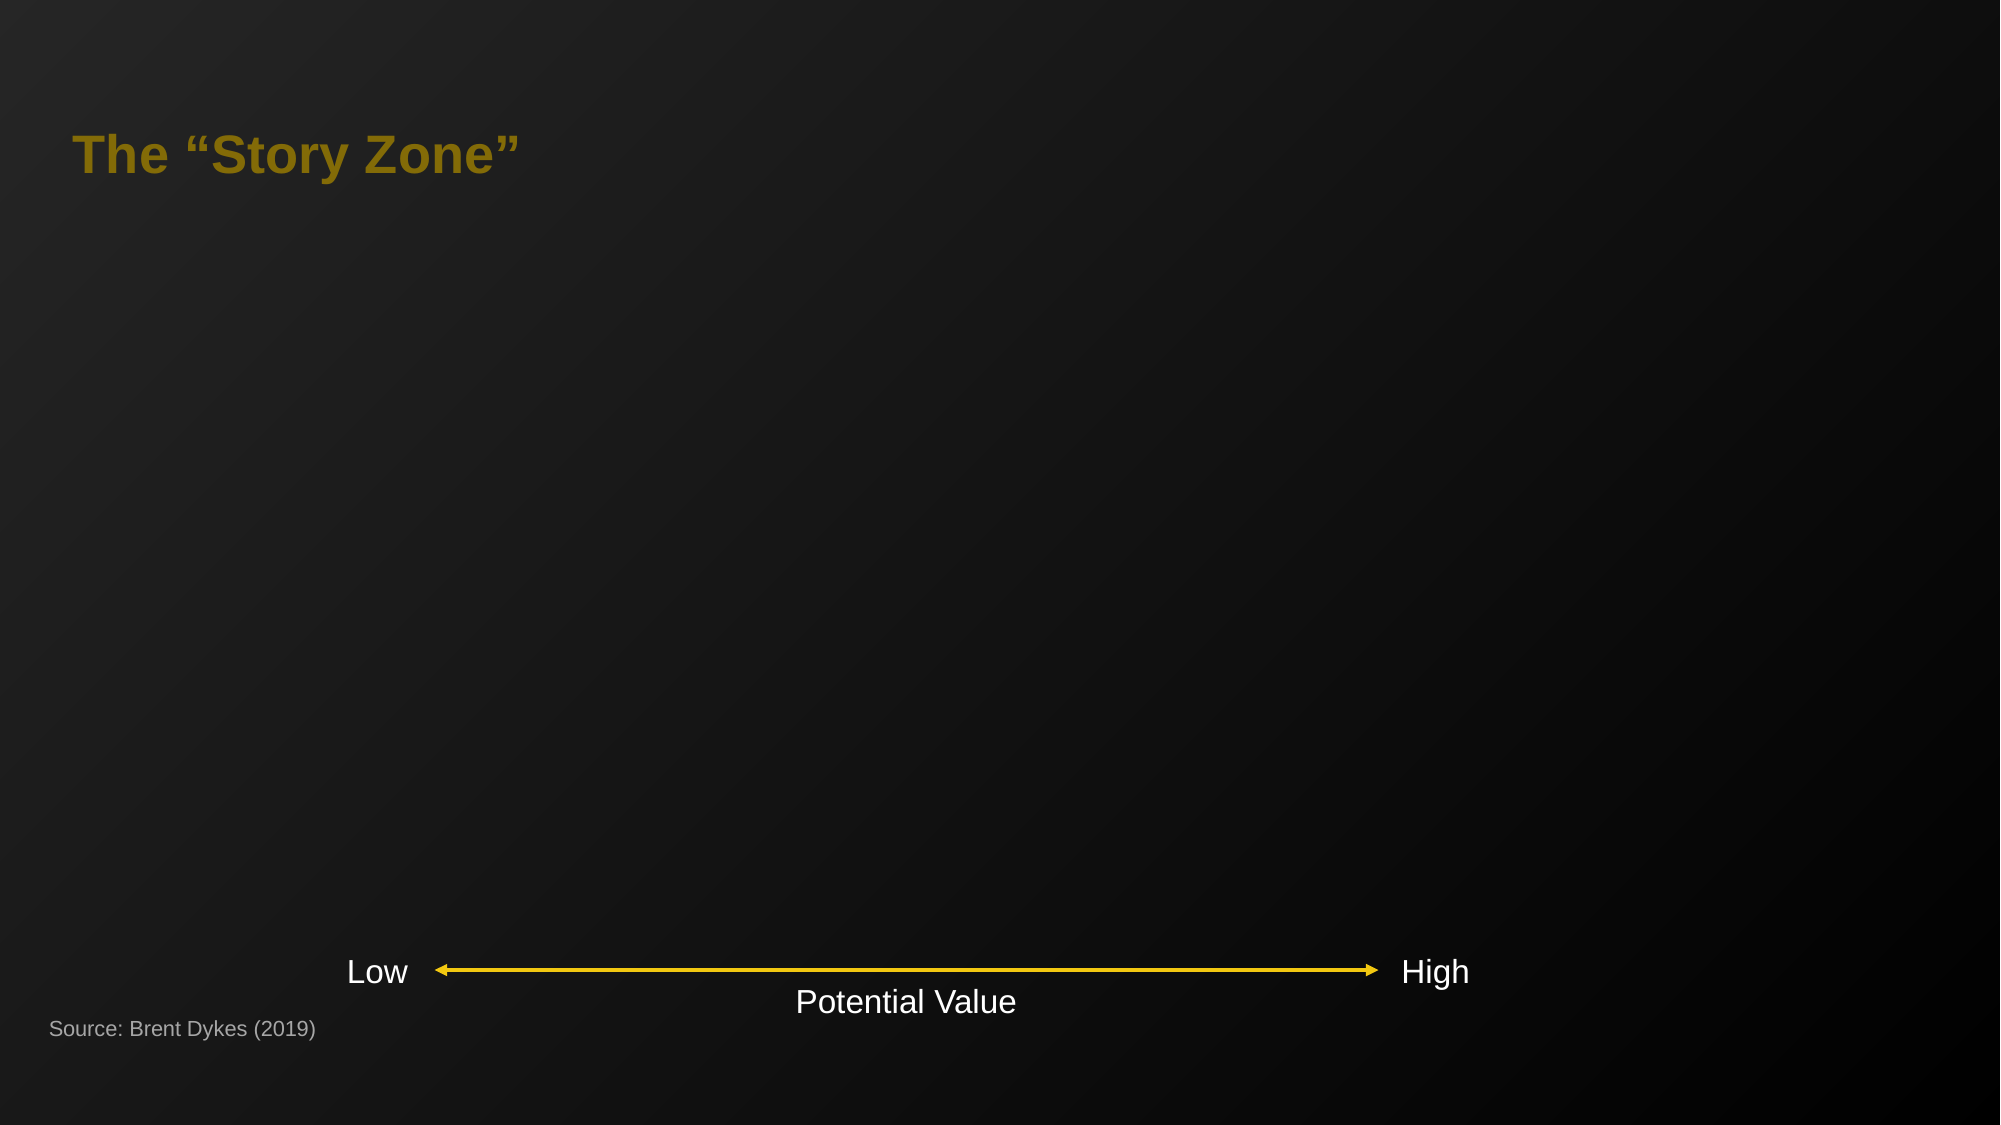

# The “Story Zone”
Low
High
Potential Value
Source: Brent Dykes (2019)